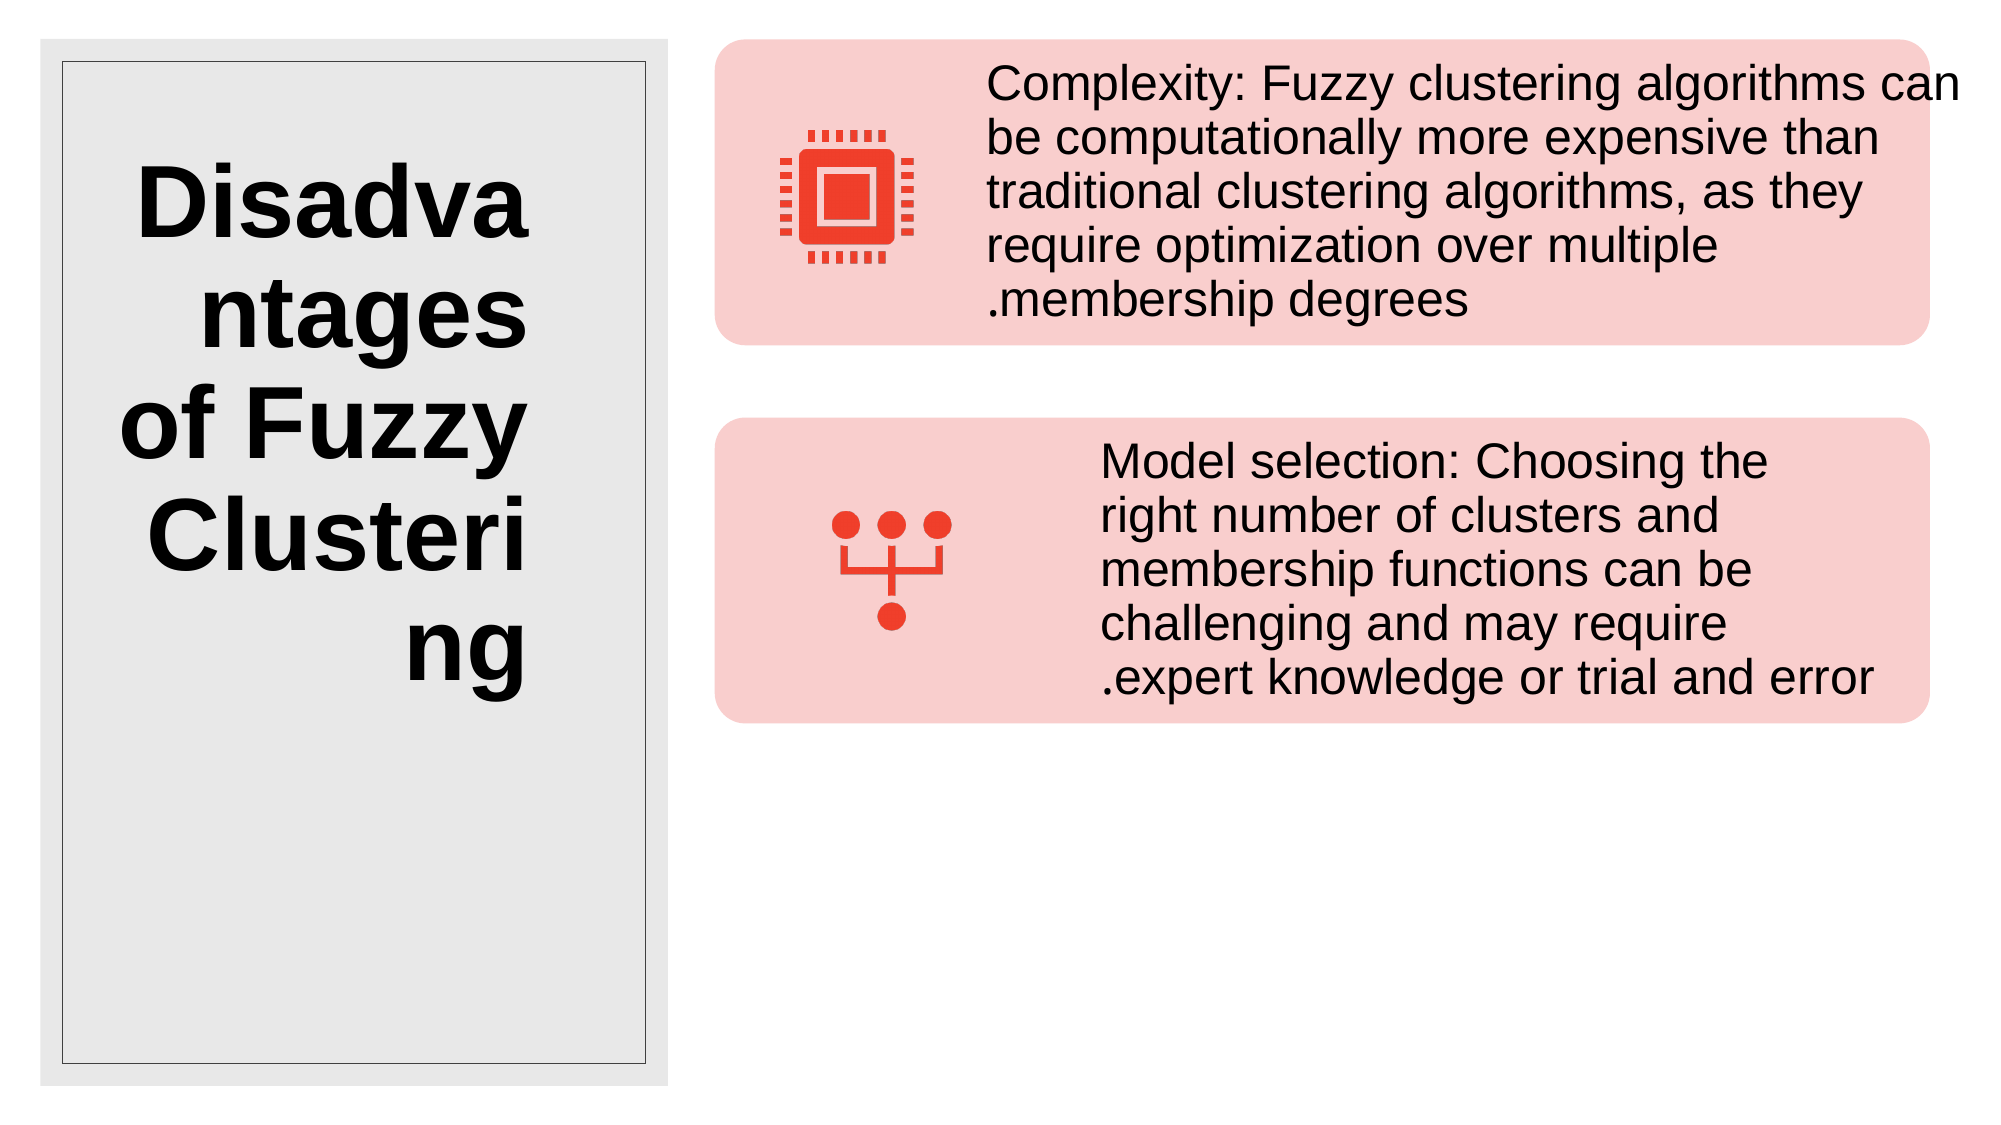

Complexity: Fuzzy clustering algorithms can be computationally more expensive than traditional clustering algorithms, as they require optimization over multiple membership degrees.
Model selection: Choosing the right number of clusters and membership functions can be challenging and may require expert knowledge or trial and error.

# Disadvantages of Fuzzy Clustering